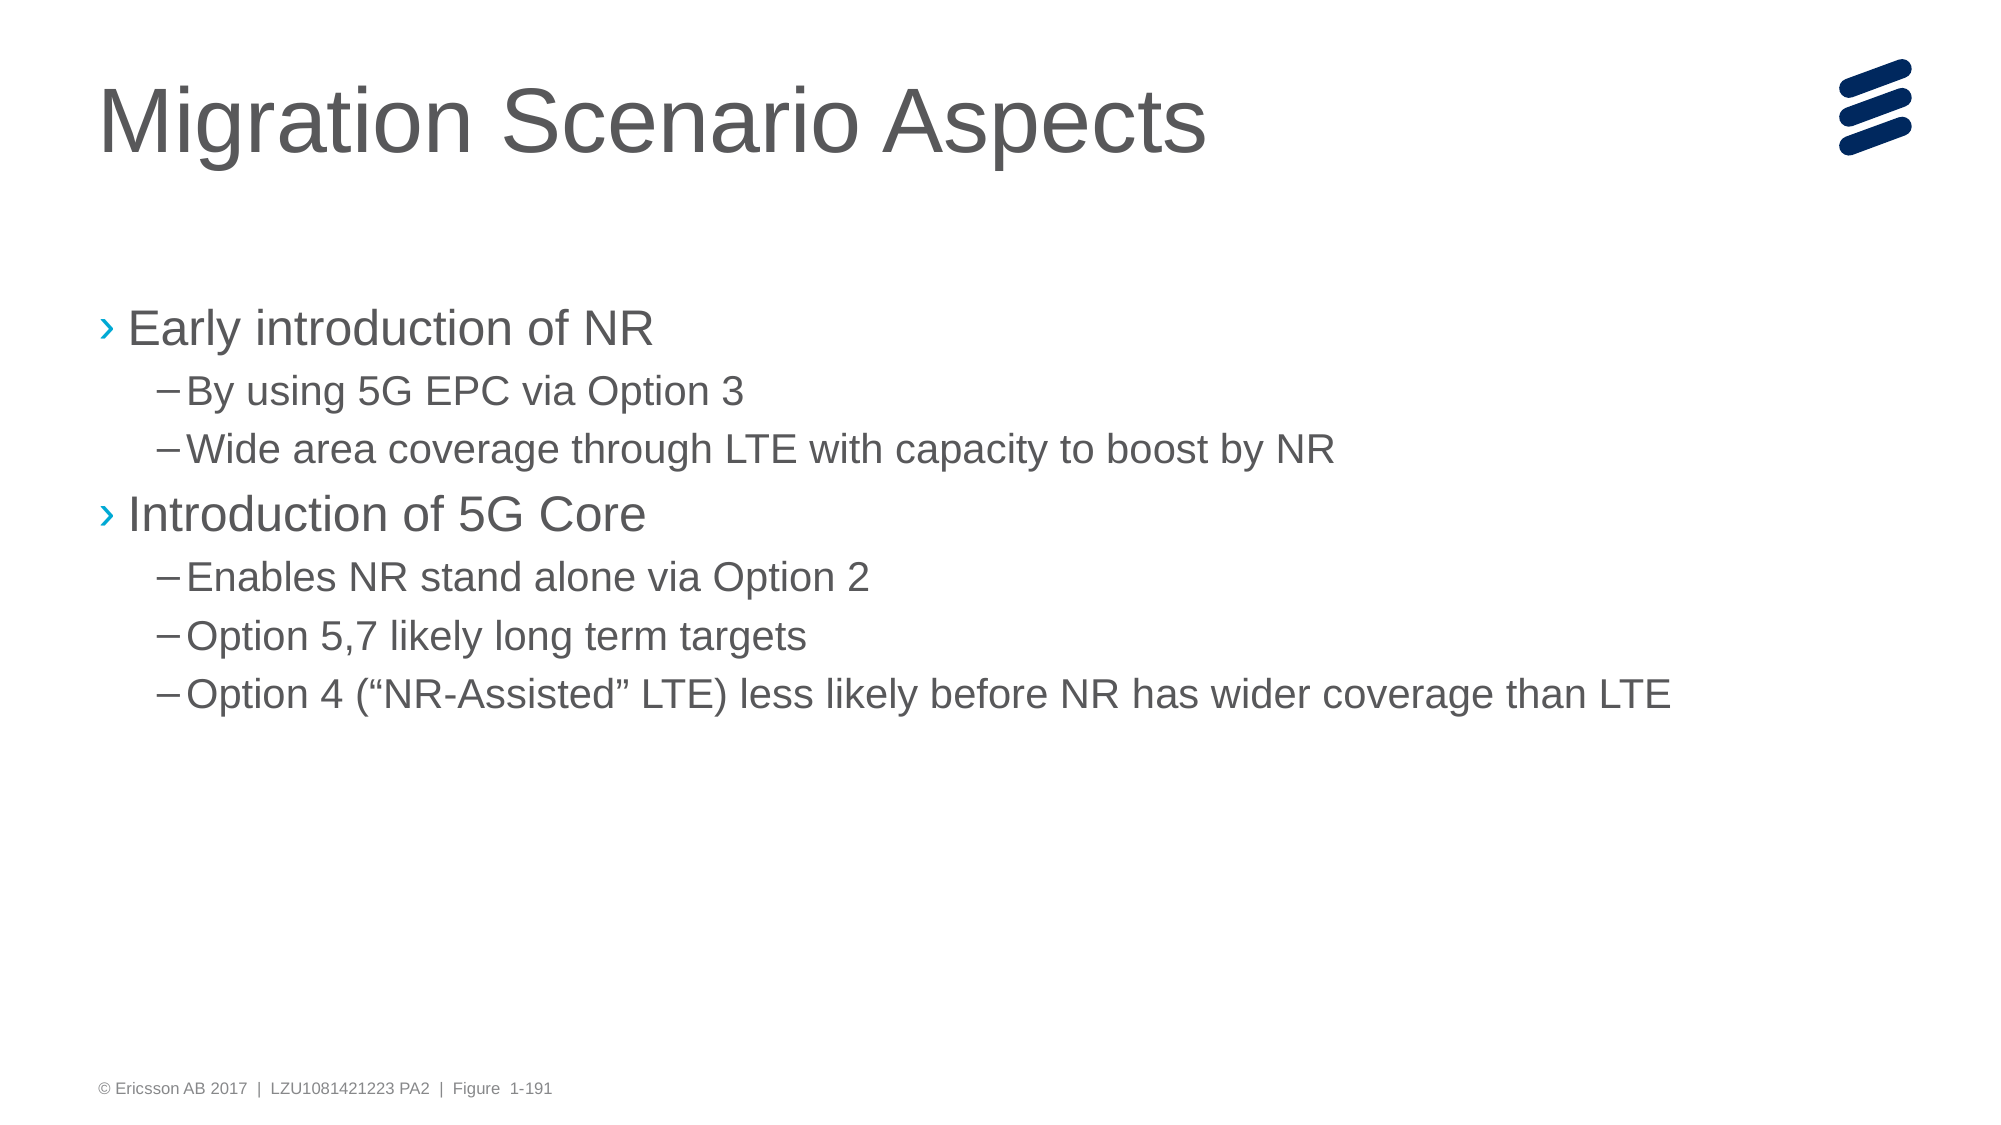

# Migration Scenario Aspects
Early introduction of NR
By using 5G EPC via Option 3
Wide area coverage through LTE with capacity to boost by NR
Introduction of 5G Core
Enables NR stand alone via Option 2
Option 5,7 likely long term targets
Option 4 (“NR-Assisted” LTE) less likely before NR has wider coverage than LTE